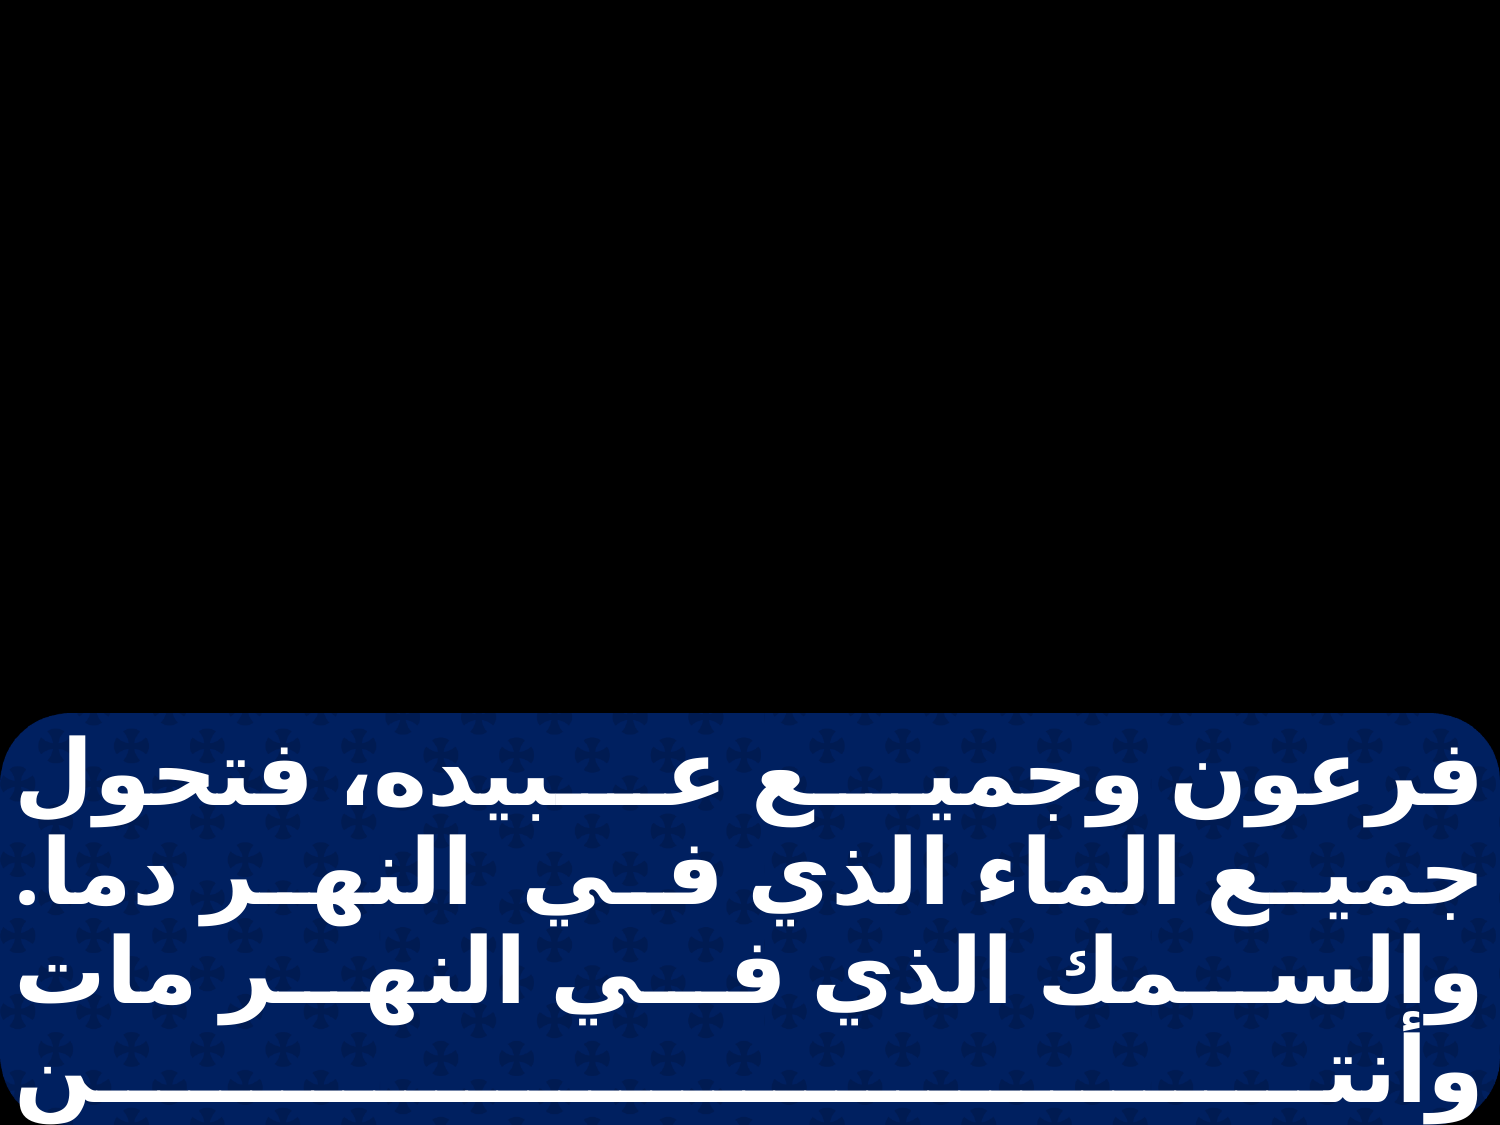

فرعون وجميع عبيده، فتحول جميع الماء الذي في  النهر دما. والسمك الذي في النهر مات وأنتن